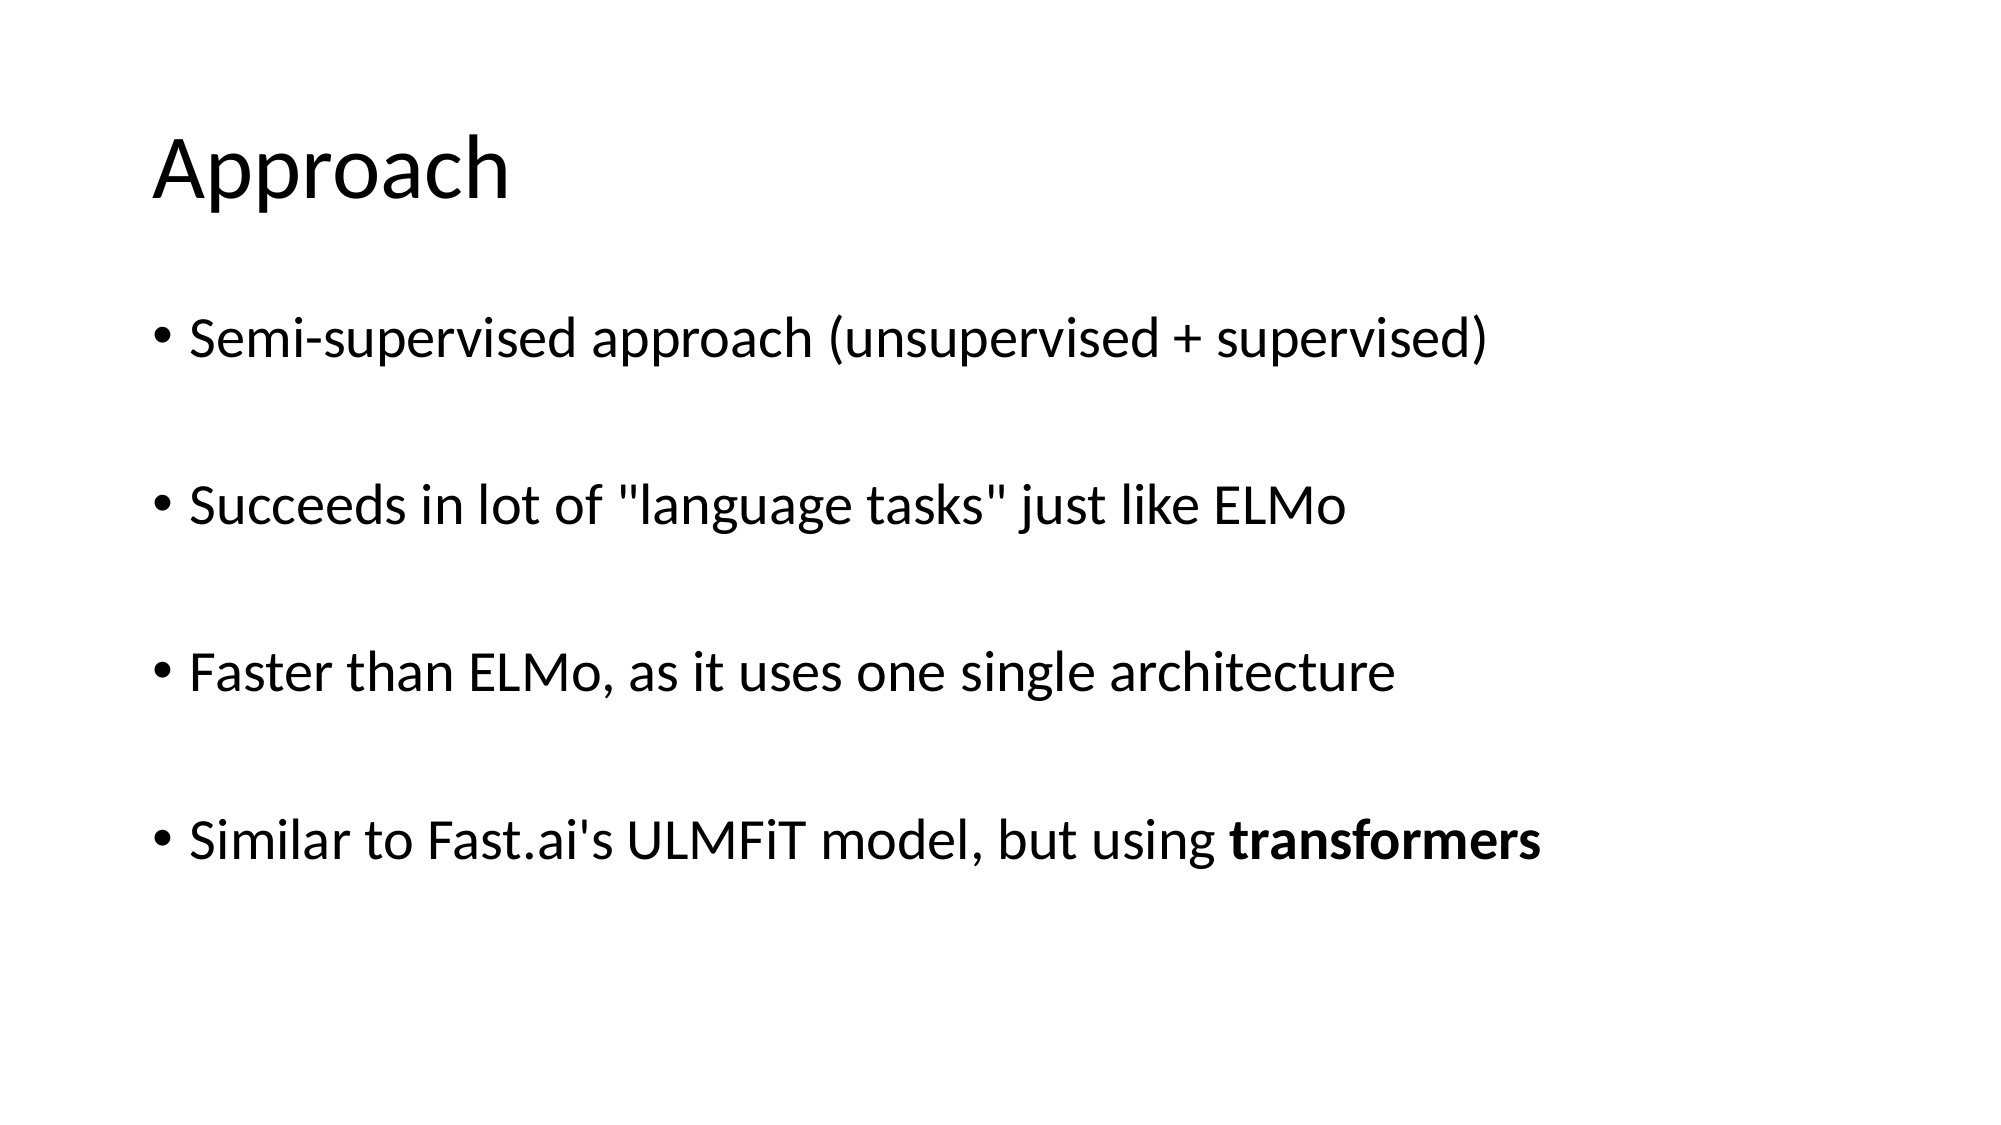

# Approach
Semi-supervised approach (unsupervised + supervised)

Succeeds in lot of "language tasks" just like ELMo

Faster than ELMo, as it uses one single architecture

Similar to Fast.ai's ULMFiT model, but using transformers